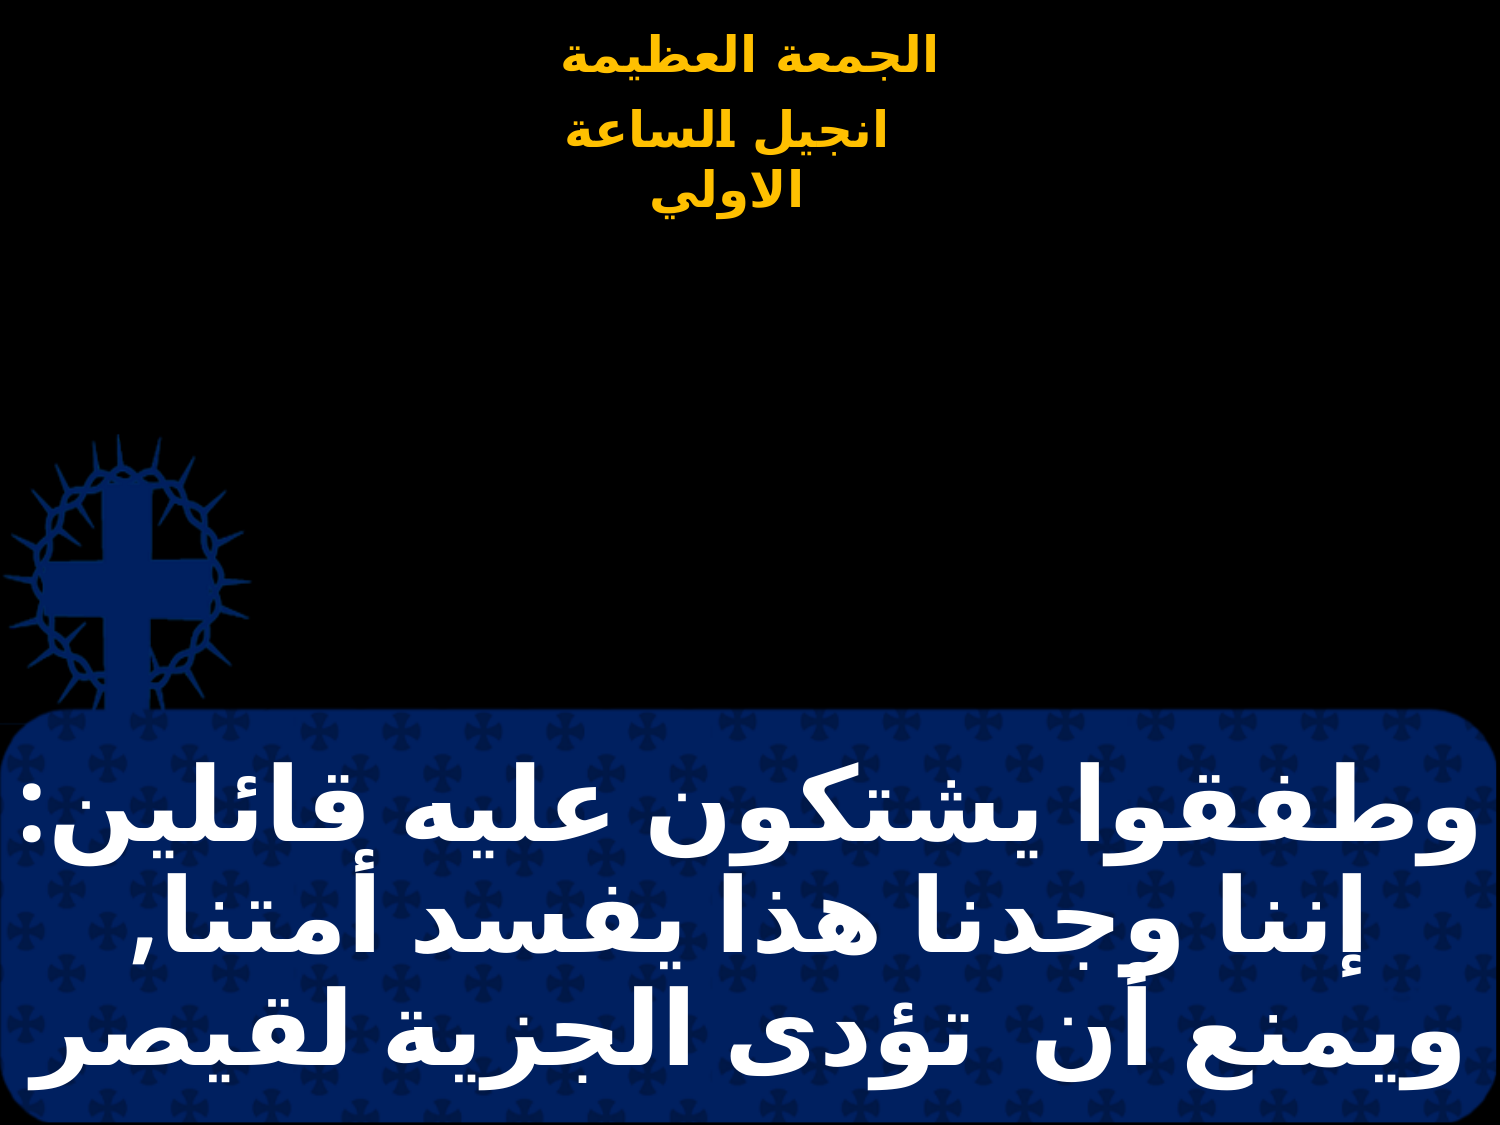

# وطفقوا يشتكون عليه قائلين: إننا وجدنا هذا يفسد أمتنا, ويمنع أن  تؤدى الجزية لقيصر